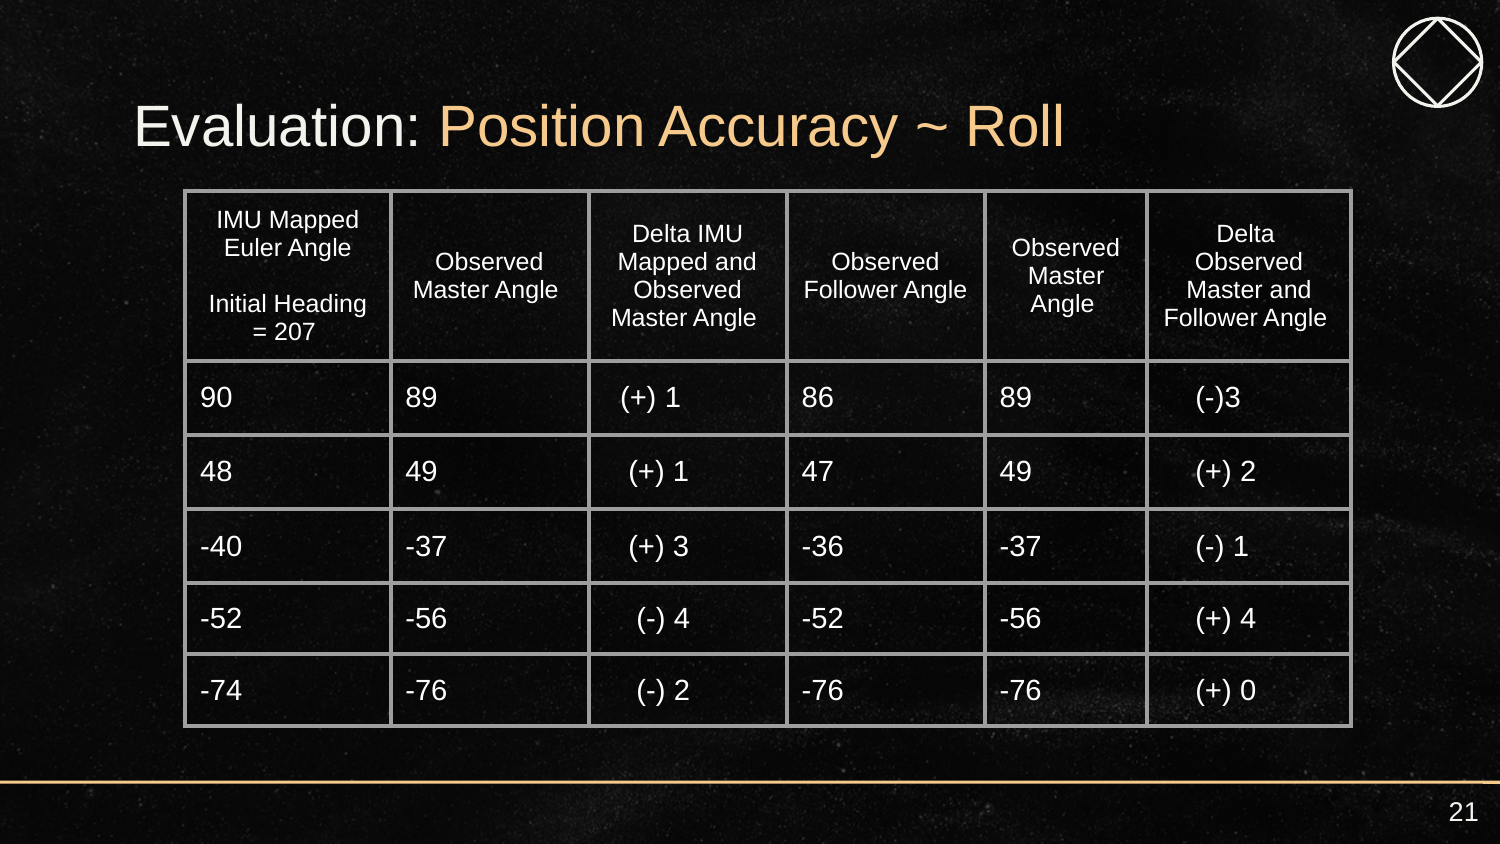

# Evaluation: Position Accuracy ~ Roll

| IMU Mapped Euler Angle Initial Heading = 207 | Observed Master Angle | Delta IMU Mapped and Observed Master Angle | Observed Follower Angle | Observed Master Angle | Delta Observed Master and Follower Angle |
| --- | --- | --- | --- | --- | --- |
| 90 | 89 | (+) 1 | 86 | 89 | (-)3 |
| 48 | 49 | (+) 1 | 47 | 49 | (+) 2 |
| -40 | -37 | (+) 3 | -36 | -37 | (-) 1 |
| -52 | -56 | (-) 4 | -52 | -56 | (+) 4 |
| -74 | -76 | (-) 2 | -76 | -76 | (+) 0 |
21